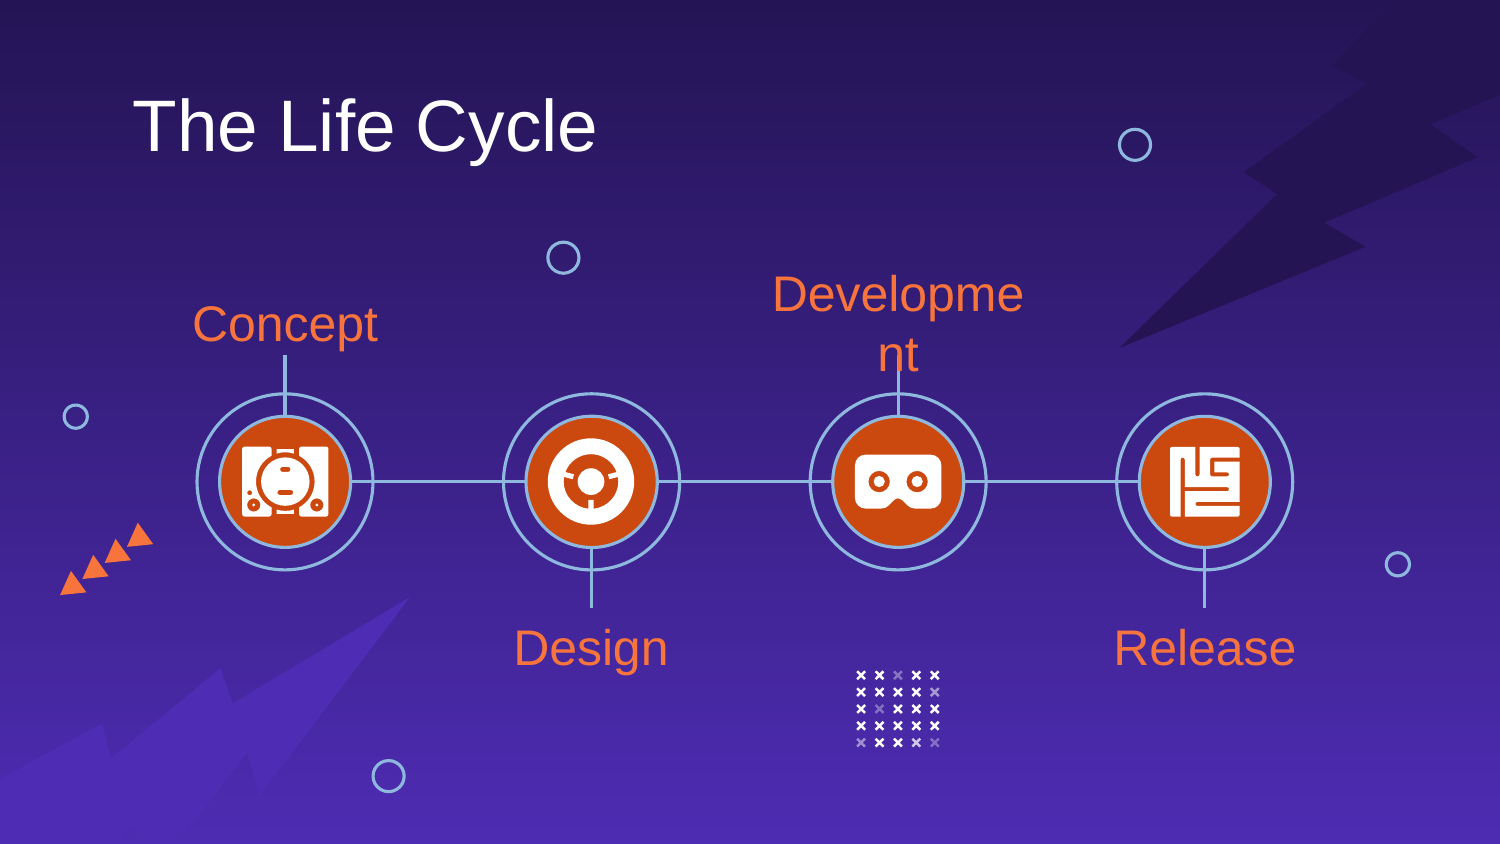

# The Life Cycle

Concept
Development

Design
Release